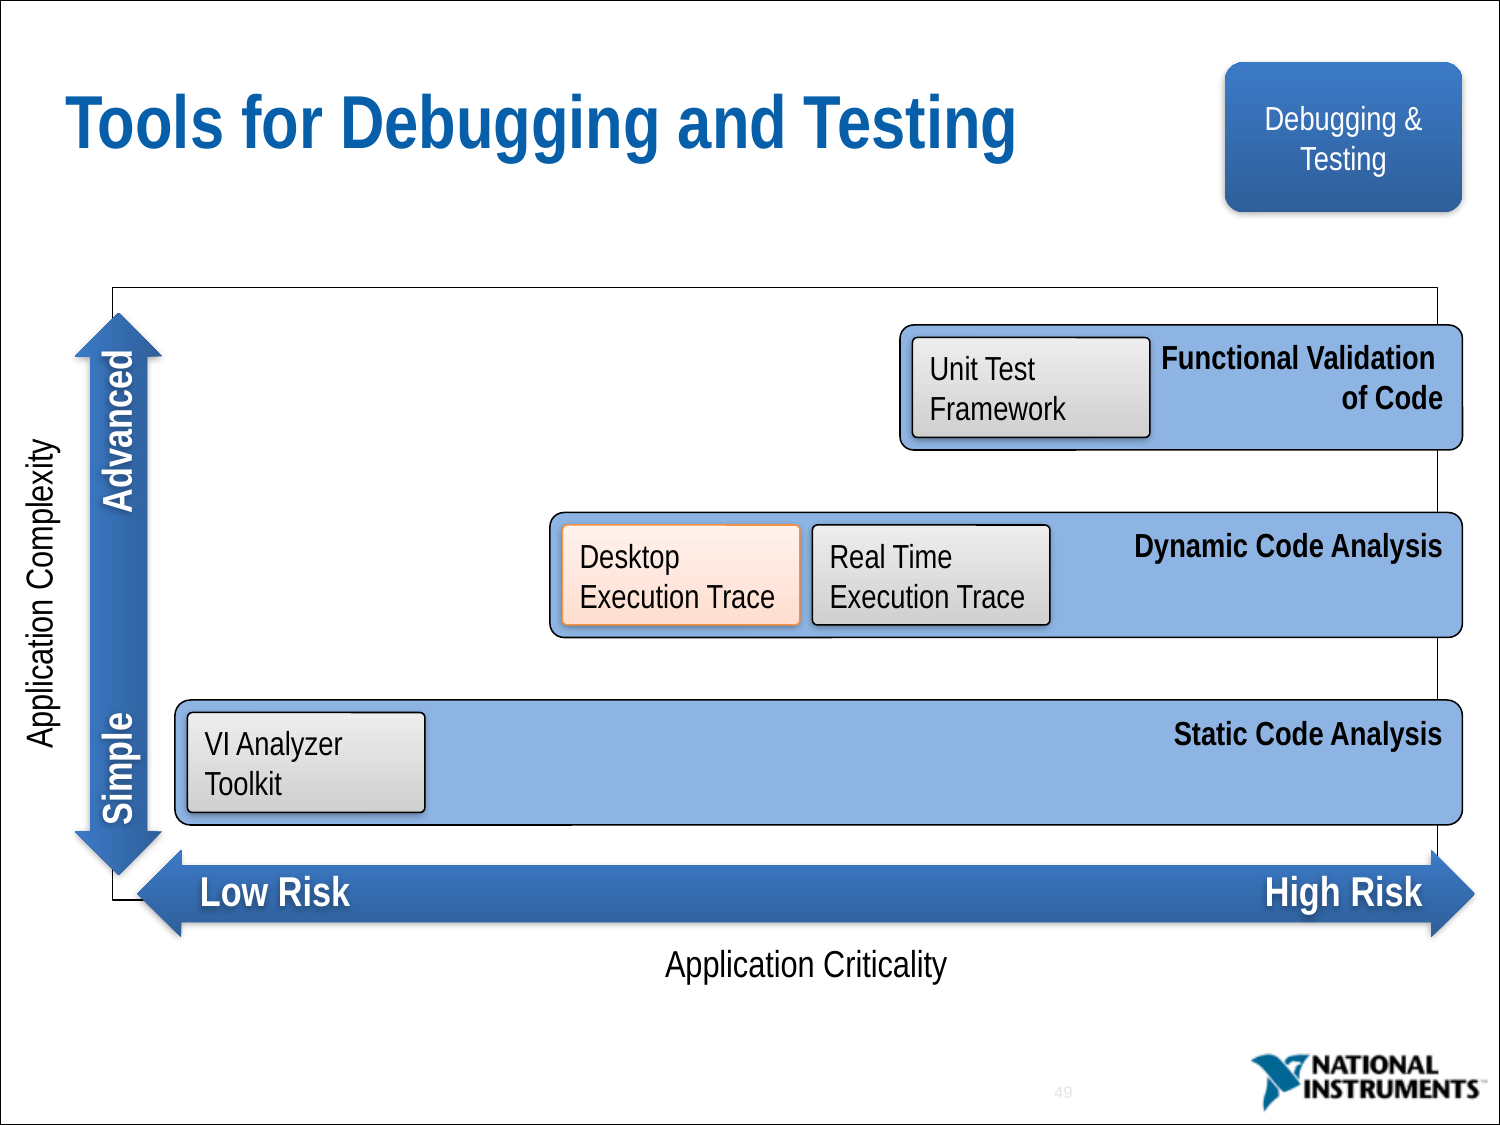

# Tools for Debugging and Testing
Debugging & Testing

Functional Validation
of Code
Unit Test Framework
Advanced
Dynamic Code Analysis
Desktop Execution Trace
Real Time Execution Trace

Application Complexity
Static Code Analysis
VI Analyzer Toolkit
Simple

Low Risk
High Risk
Application Criticality